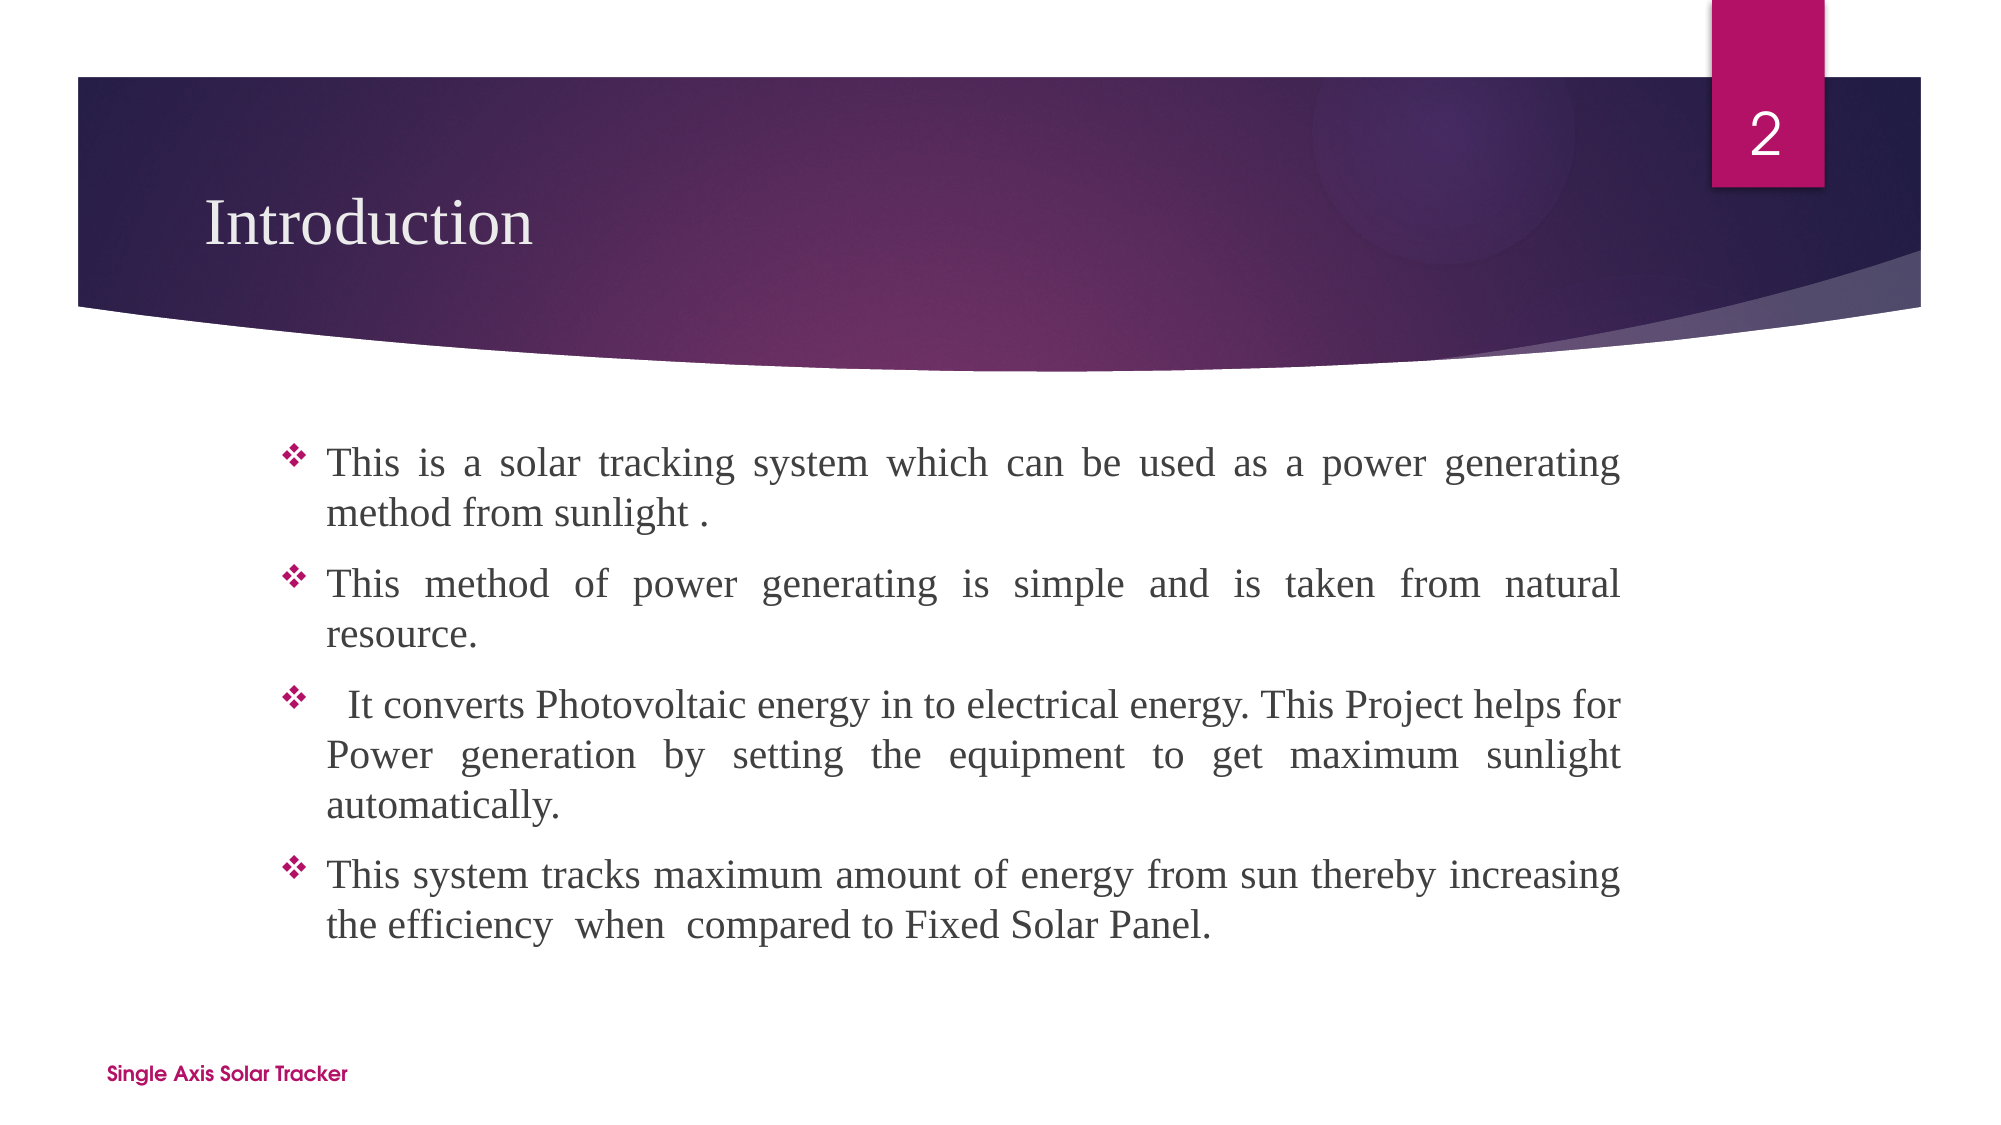

2
# Introduction
This is a solar tracking system which can be used as a power generating method from sunlight .
This method of power generating is simple and is taken from natural resource.
  It converts Photovoltaic energy in to electrical energy. This Project helps for Power generation by setting the equipment to get maximum sunlight automatically.
This system tracks maximum amount of energy from sun thereby increasing the efficiency  when  compared to Fixed Solar Panel.

Single Axis Solar Tracker